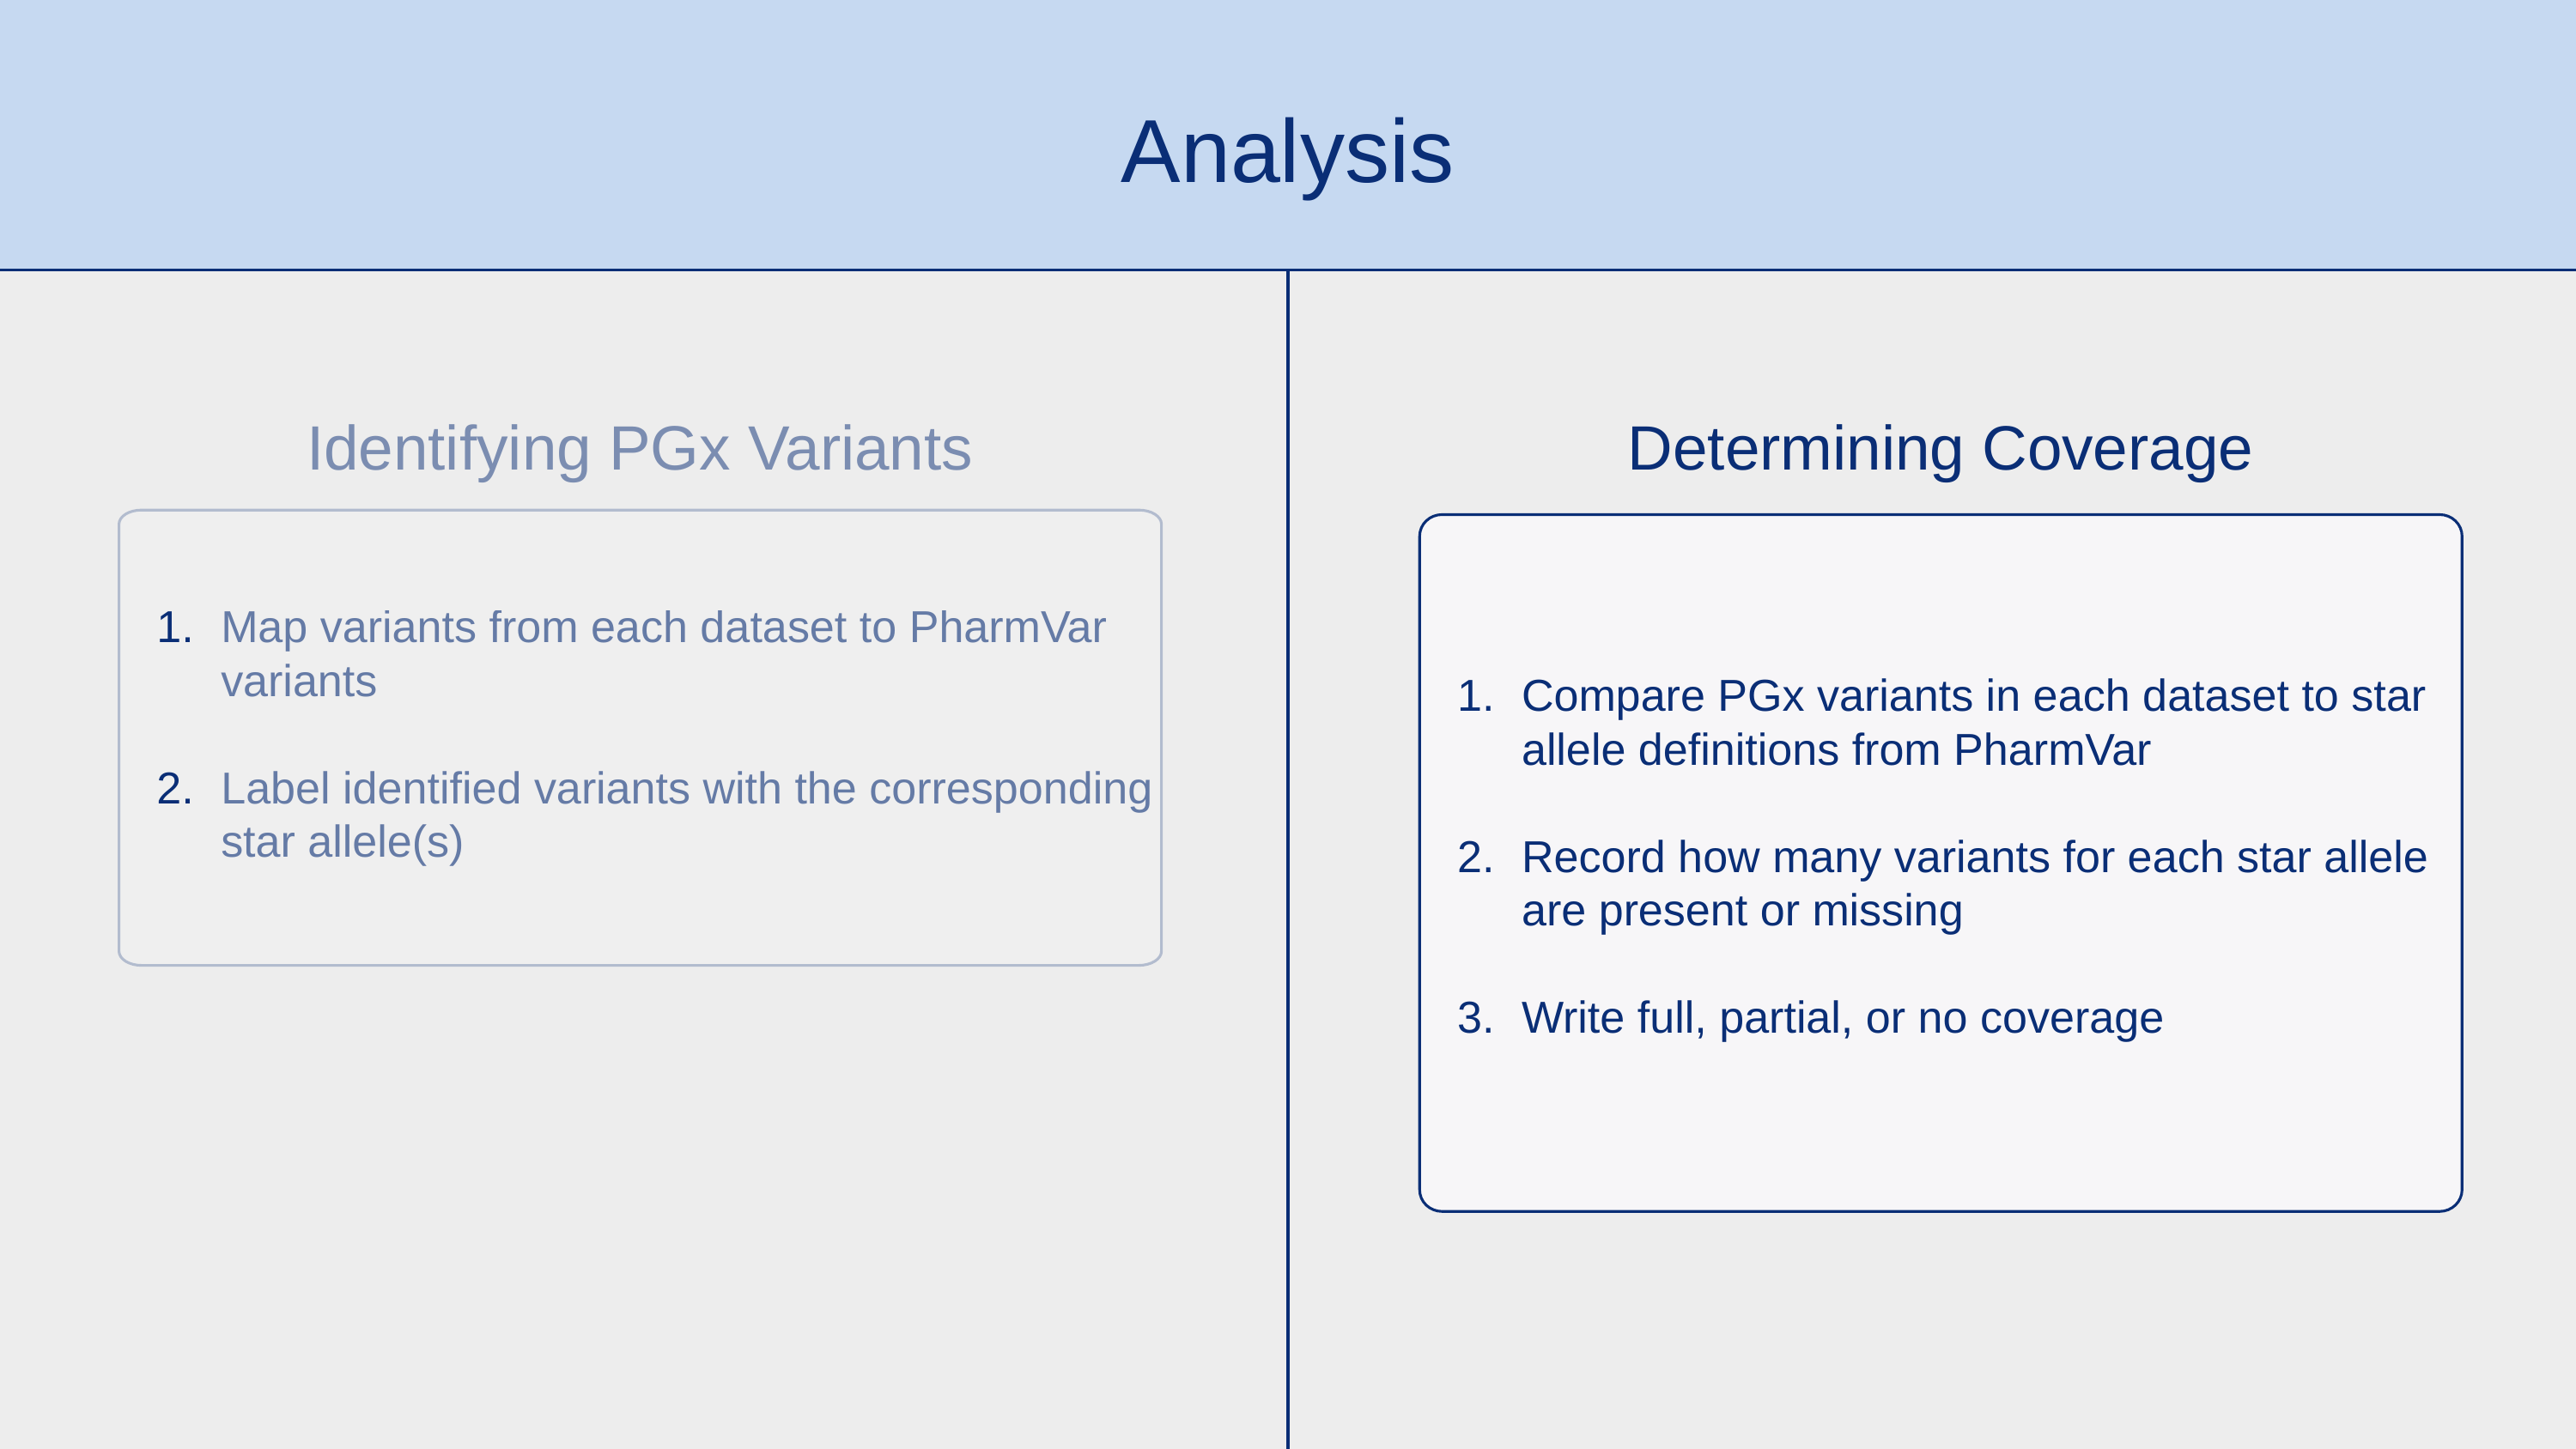

Analysis

Identifying PGx Variants
Determining Coverage

Compare PGx variants in each dataset to star allele definitions from PharmVar

Record how many variants for each star allele are present or missing

Write full, partial, or no coverage

Map variants from each dataset to PharmVar variants

Label identified variants with the corresponding star allele(s)